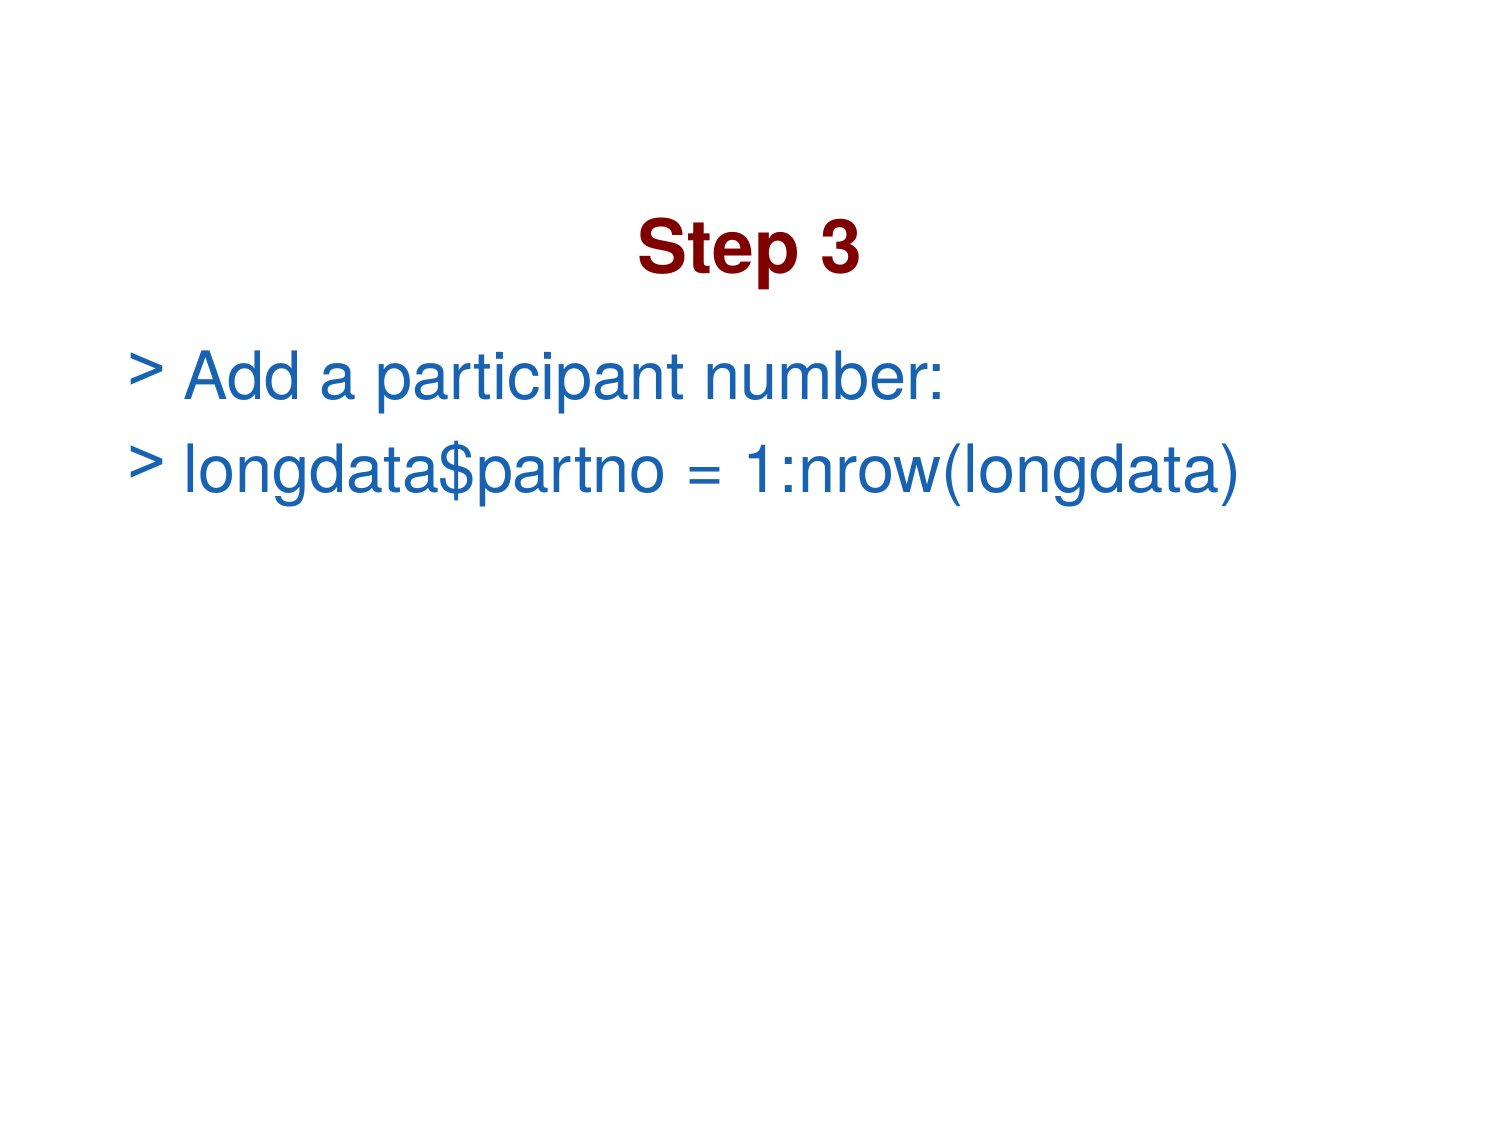

# Step 3
Add a participant number:
longdata$partno = 1:nrow(longdata)